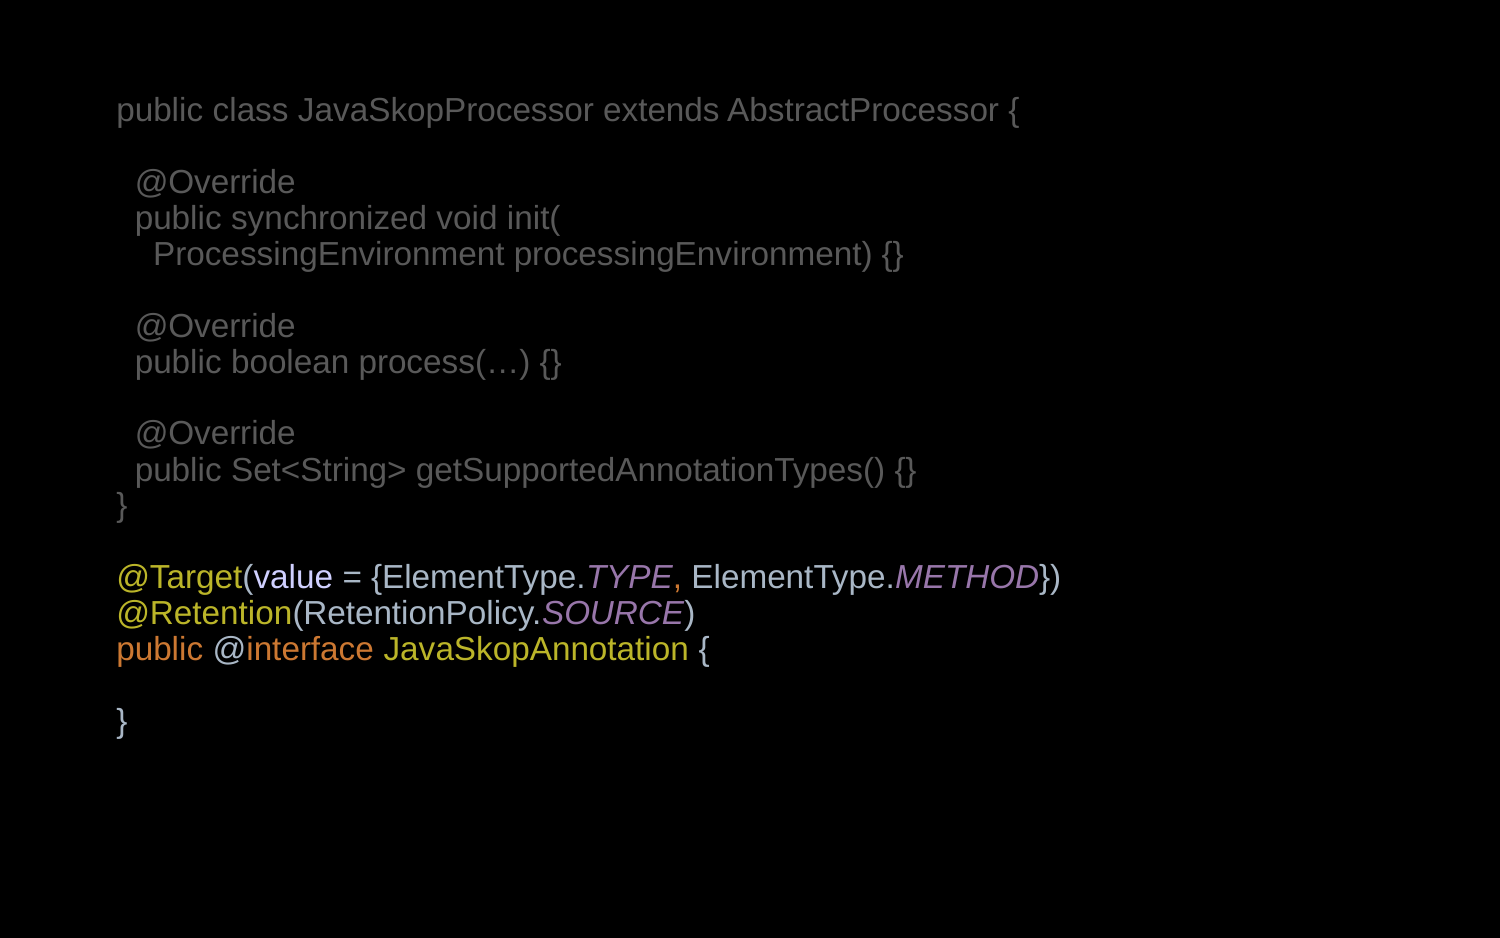

# public class JavaSkopProcessor extends AbstractProcessor { @Override public synchronized void init( ProcessingEnvironment processingEnvironment) {} @Override public boolean process(…) {} @Override public Set<String> getSupportedAnnotationTypes() {} } @Target(value = {ElementType.TYPE, ElementType.METHOD}) @Retention(RetentionPolicy.SOURCE) public @interface JavaSkopAnnotation { }